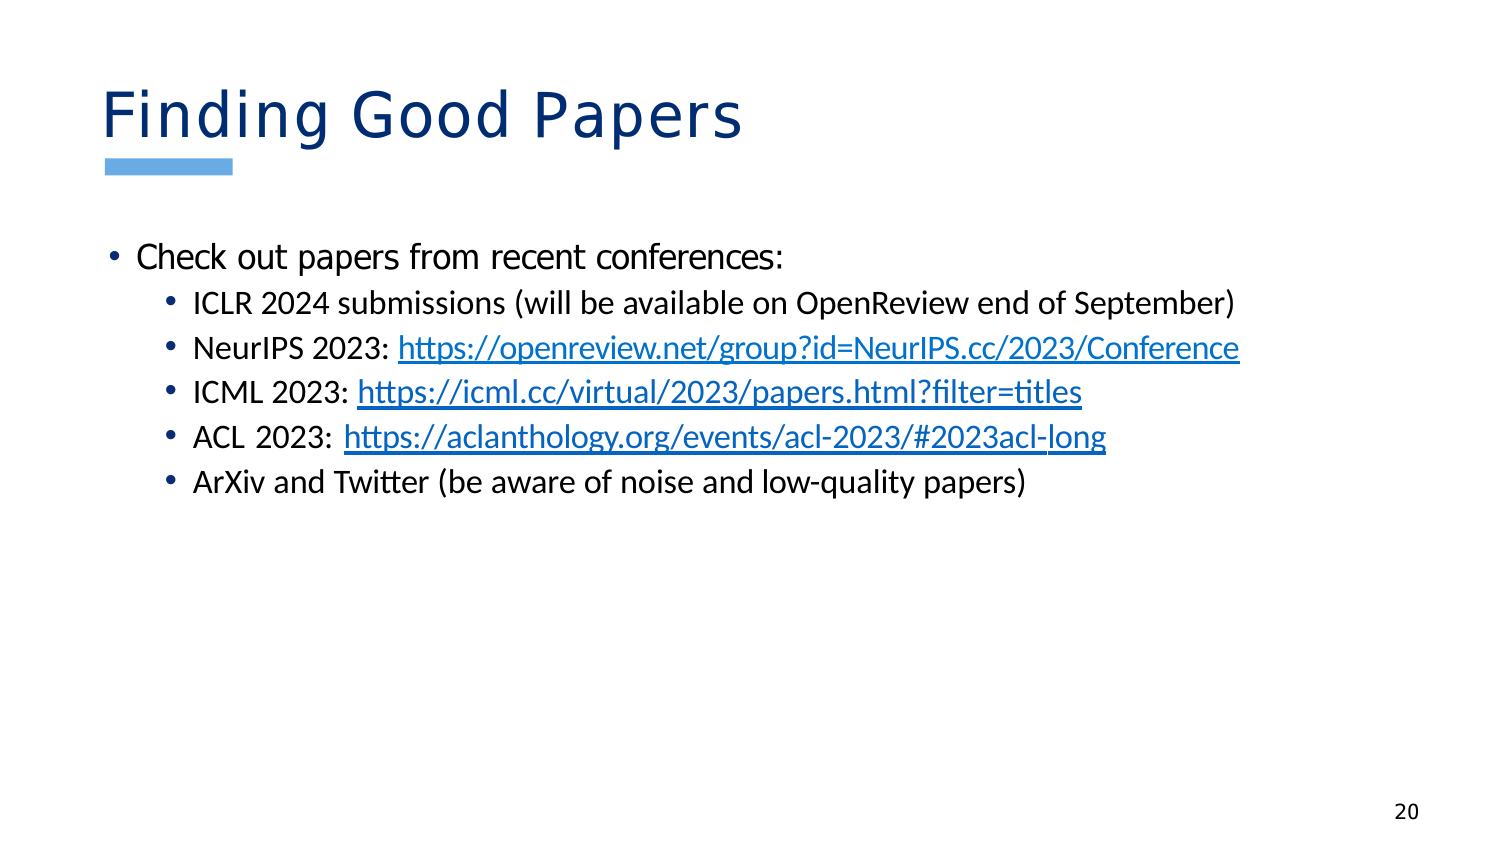

# Finding Good Papers
Check out papers from recent conferences:
ICLR 2024 submissions (will be available on OpenReview end of September)
NeurIPS 2023: https://openreview.net/group?id=NeurIPS.cc/2023/Conference
ICML 2023: https://icml.cc/virtual/2023/papers.html?filter=titles
ACL 2023: https://aclanthology.org/events/acl-2023/#2023acl-long
ArXiv and Twitter (be aware of noise and low-quality papers)